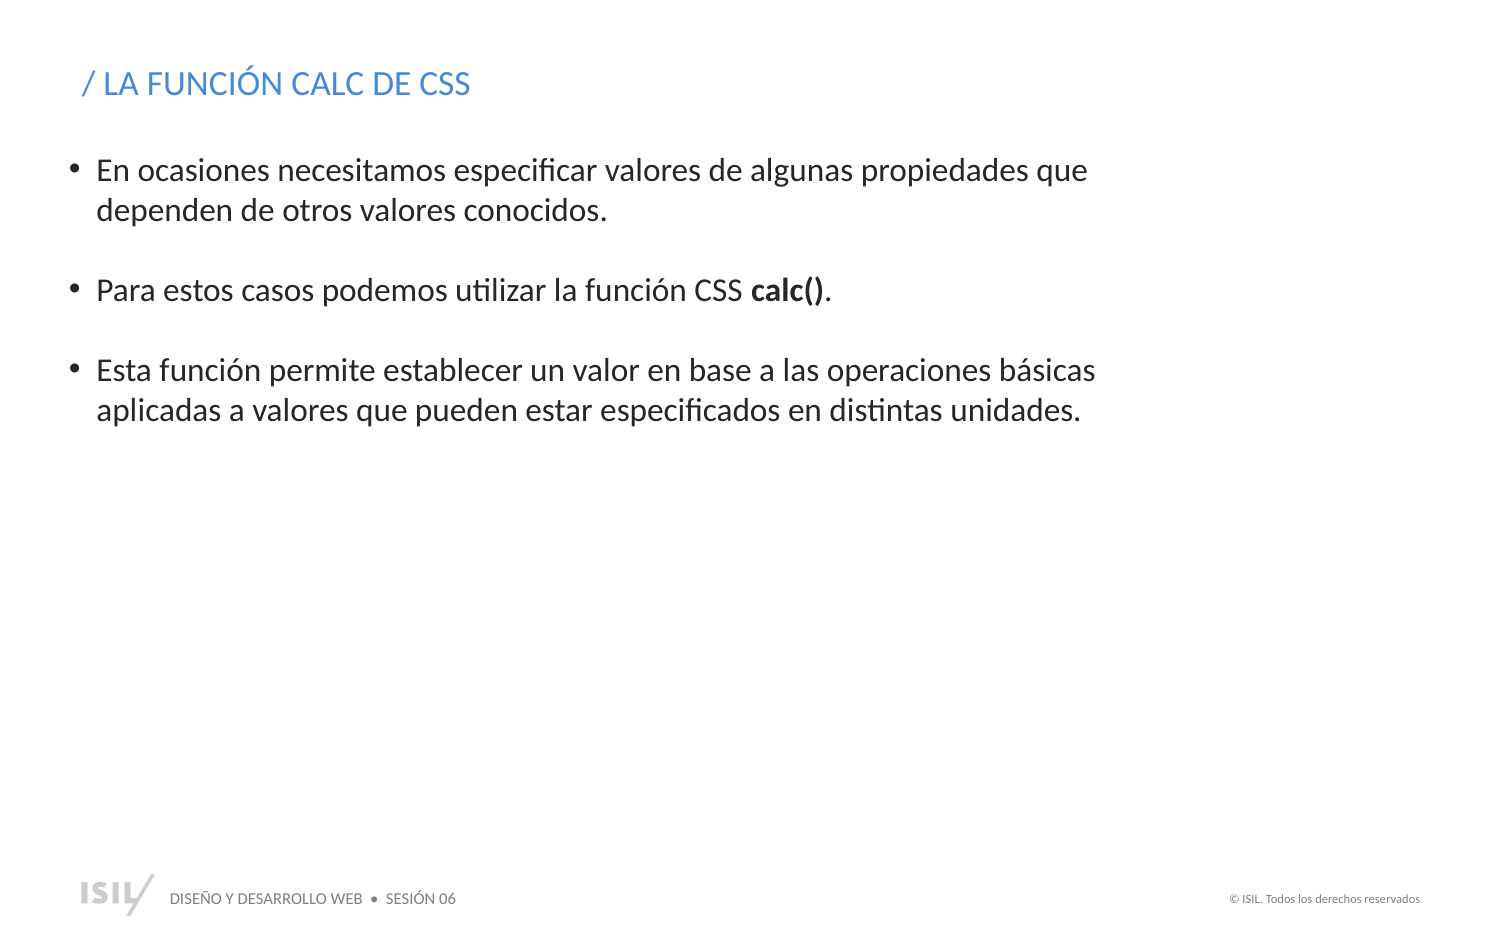

/ LA FUNCIÓN CALC DE CSS
En ocasiones necesitamos especificar valores de algunas propiedades que dependen de otros valores conocidos.

Para estos casos podemos utilizar la función CSS calc().

Esta función permite establecer un valor en base a las operaciones básicas aplicadas a valores que pueden estar especificados en distintas unidades.